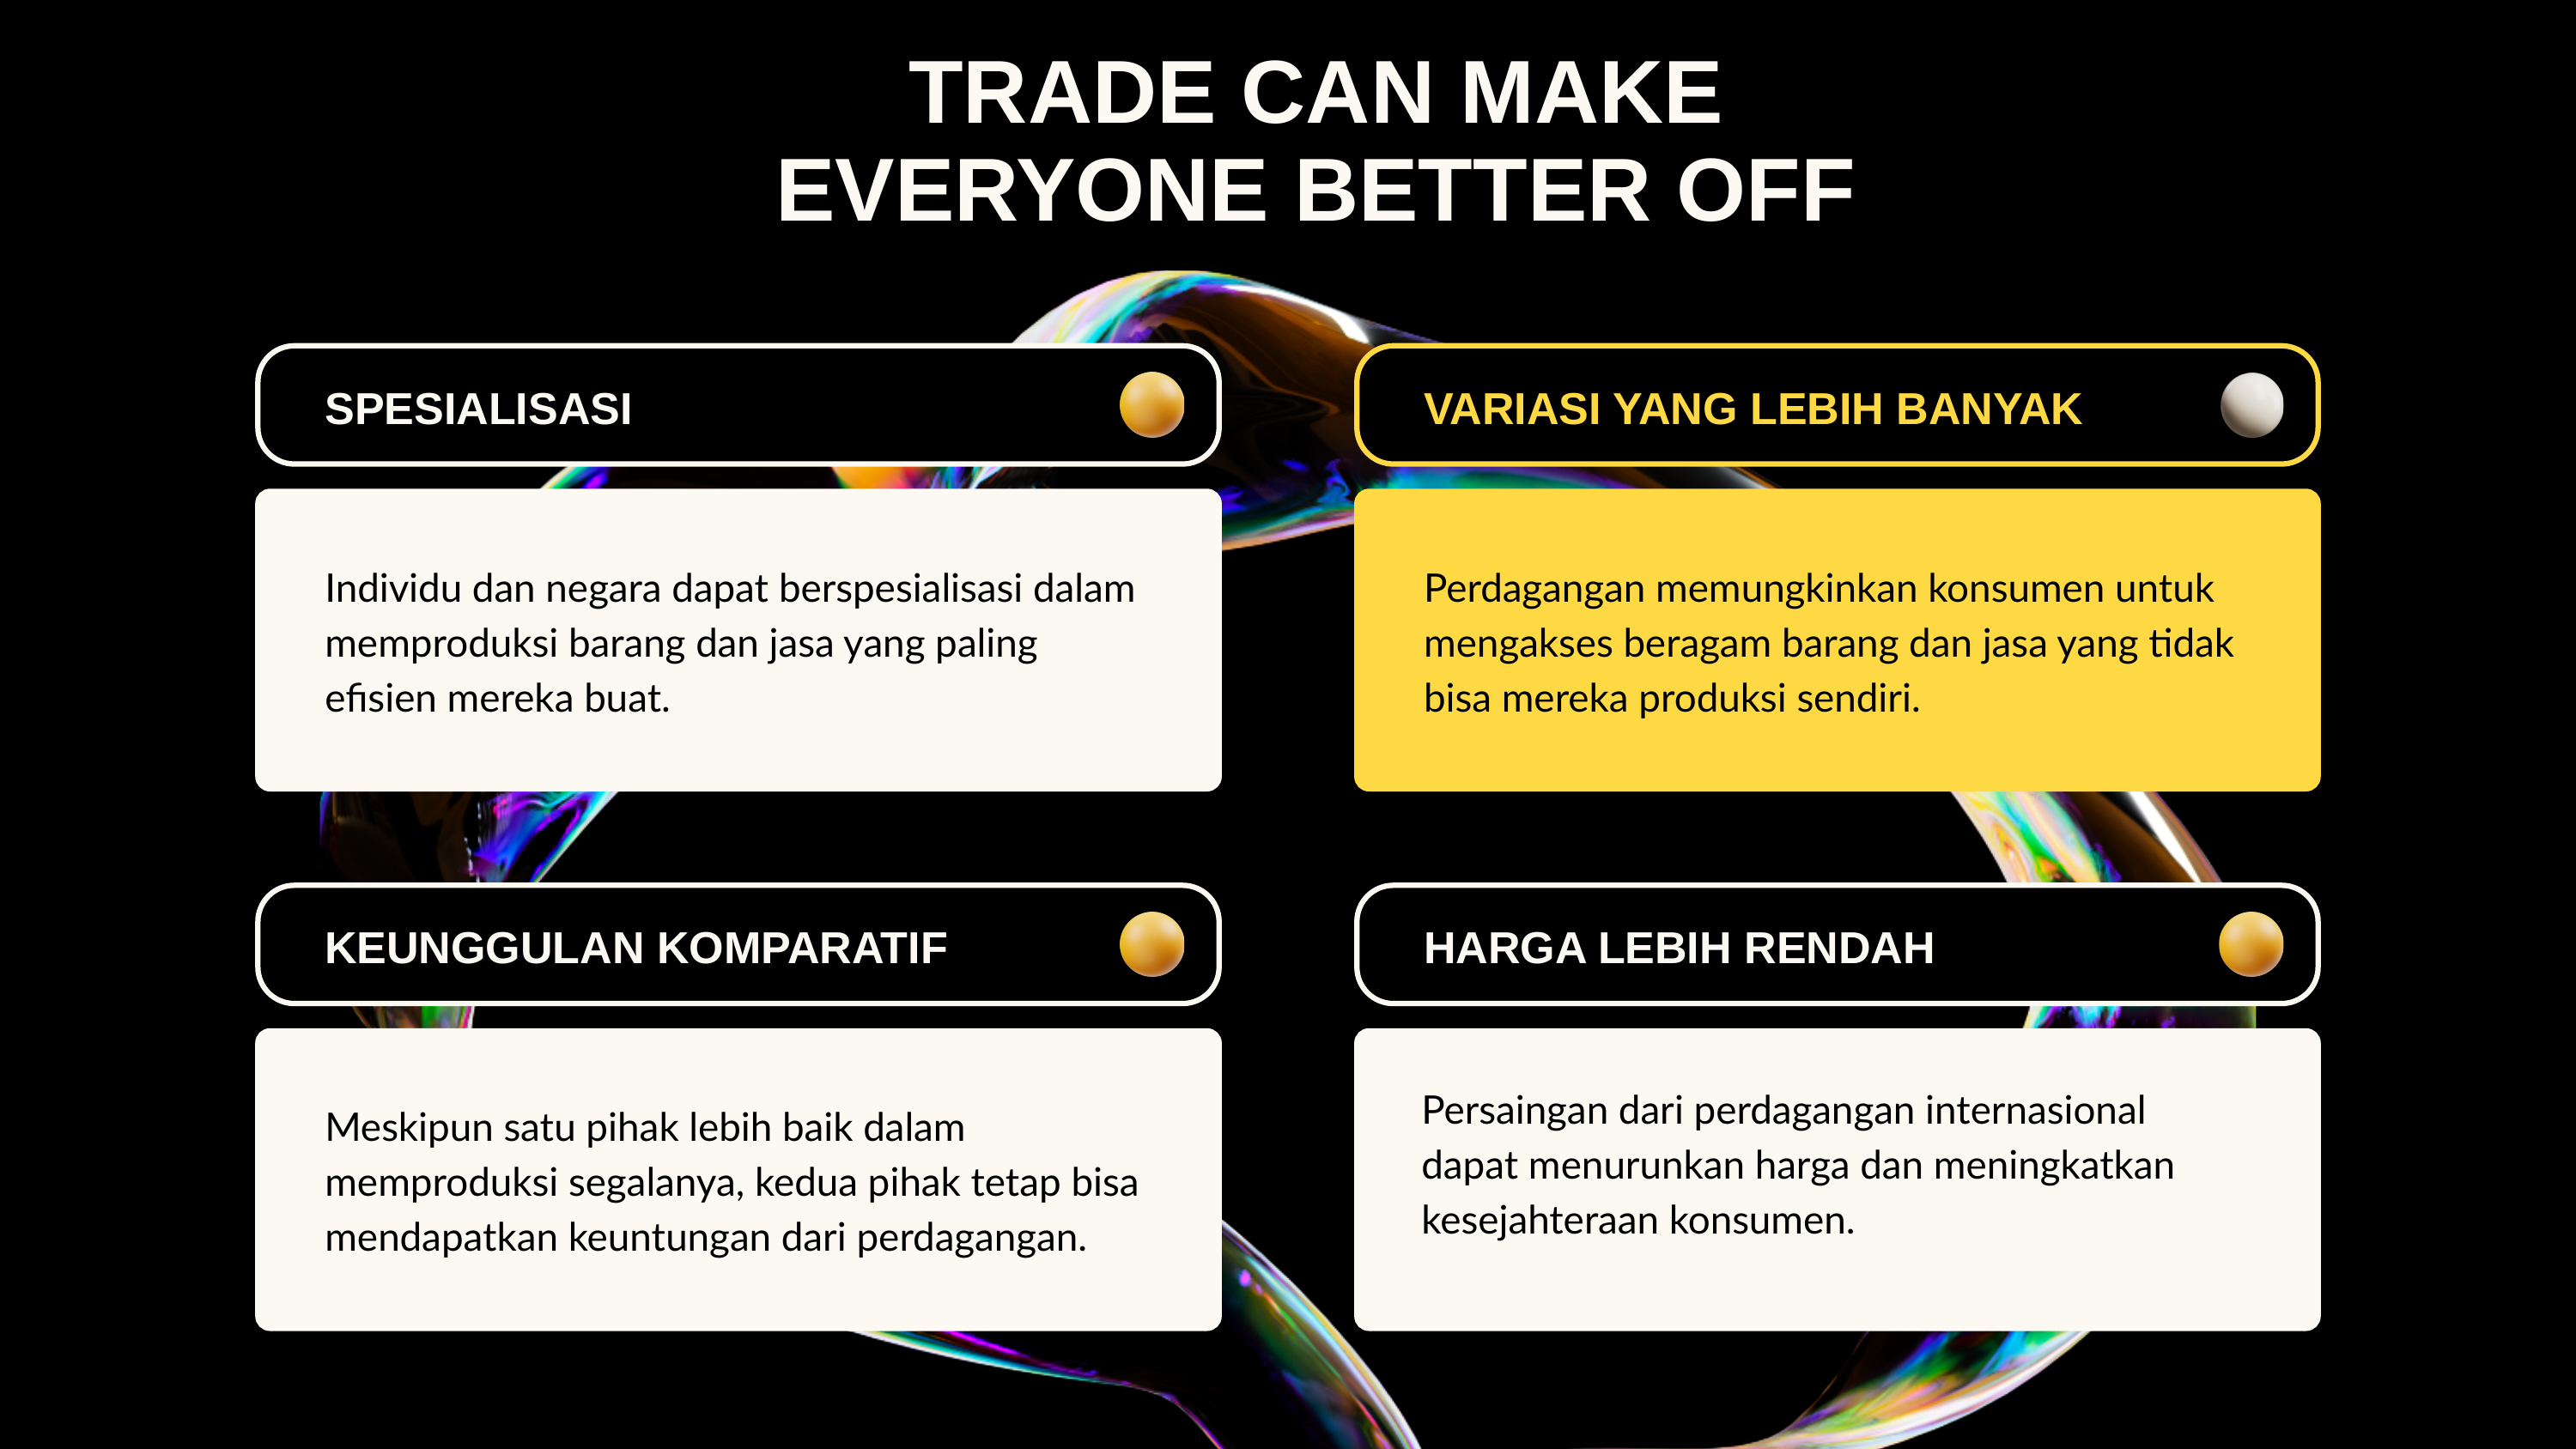

TRADE CAN MAKE EVERYONE BETTER OFF

SPESIALISASI
VARIASI YANG LEBIH BANYAK

Individu dan negara dapat berspesialisasi dalam memproduksi barang dan jasa yang paling efisien mereka buat.
Perdagangan memungkinkan konsumen untuk mengakses beragam barang dan jasa yang tidak bisa mereka produksi sendiri.

KEUNGGULAN KOMPARATIF
HARGA LEBIH RENDAH

Persaingan dari perdagangan internasional dapat menurunkan harga dan meningkatkan kesejahteraan konsumen.
Meskipun satu pihak lebih baik dalam memproduksi segalanya, kedua pihak tetap bisa mendapatkan keuntungan dari perdagangan.